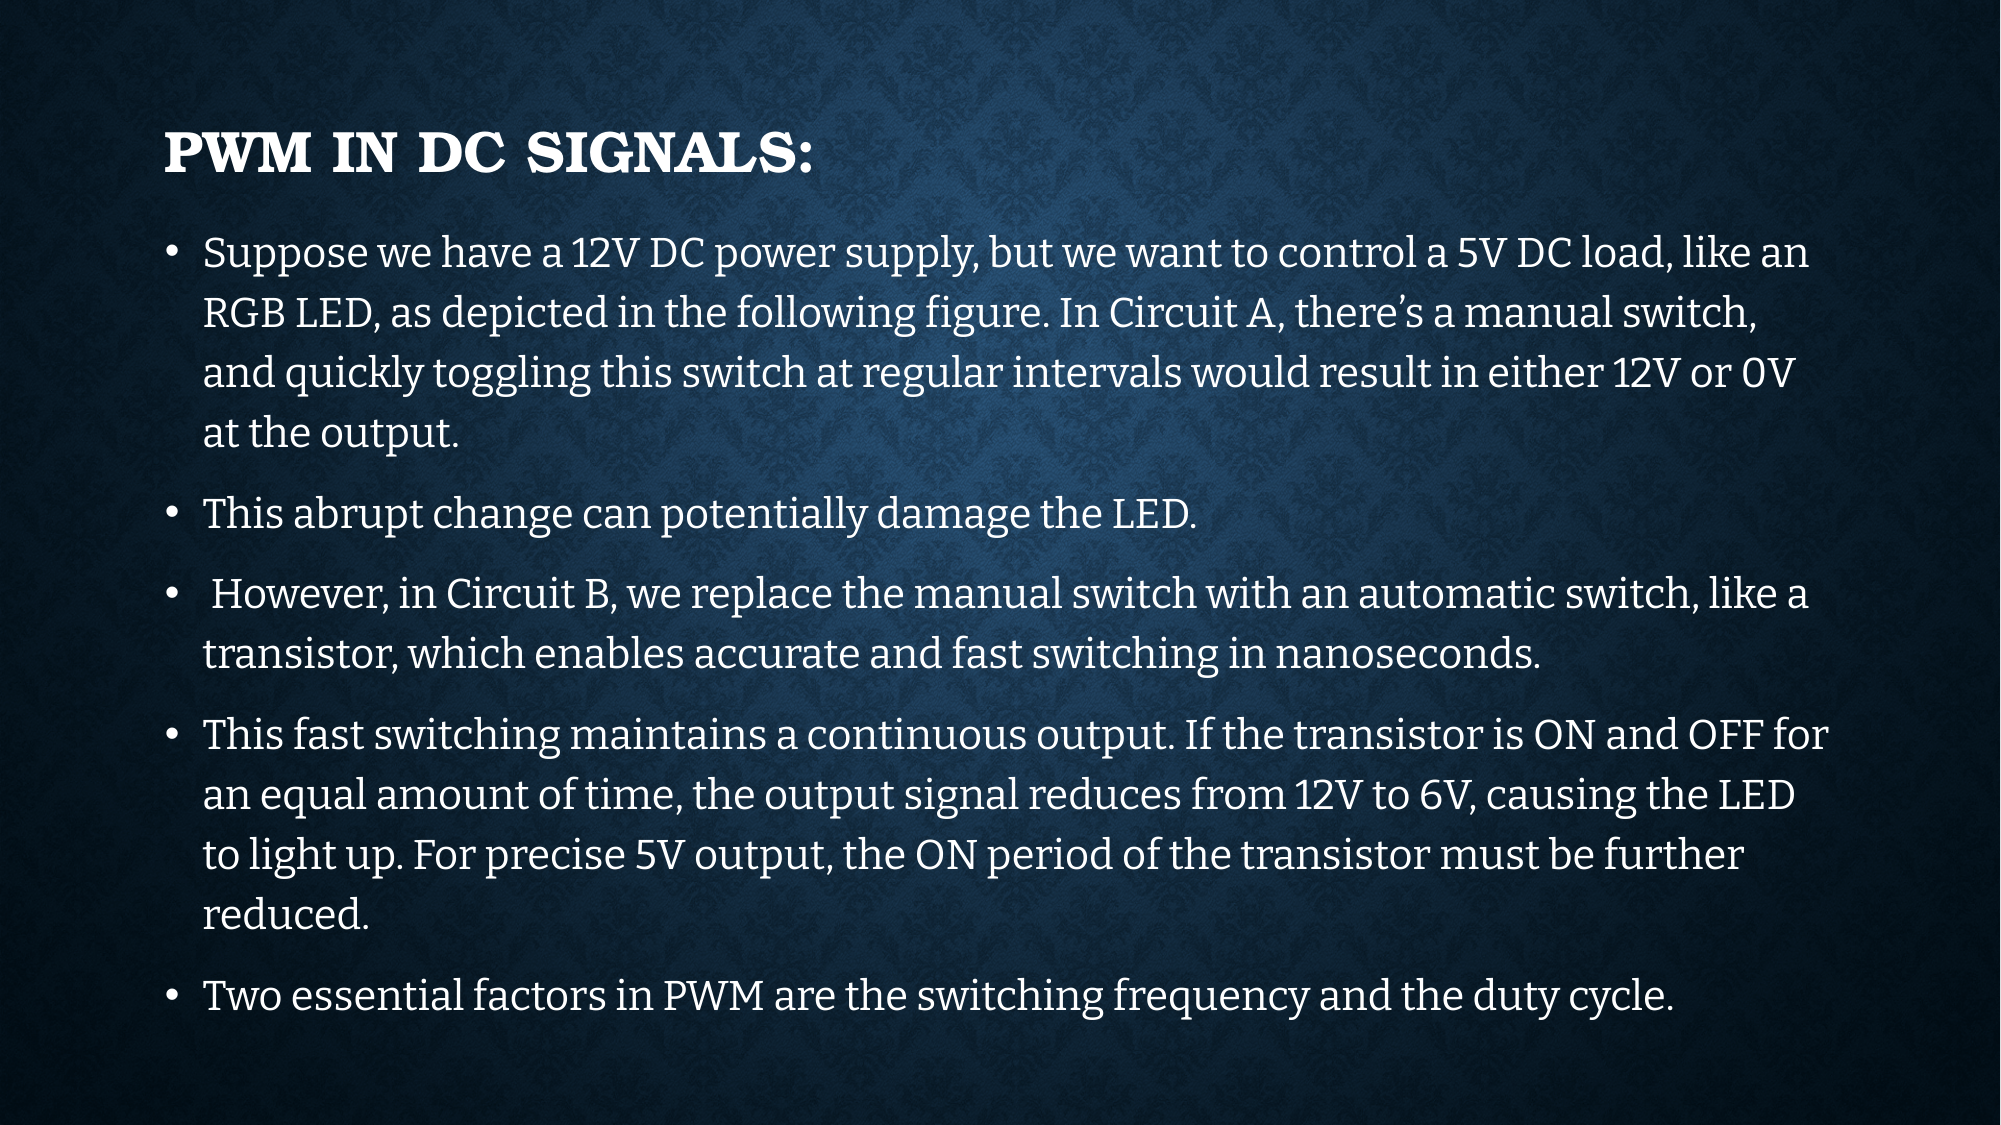

# PWM in DC Signals:
Suppose we have a 12V DC power supply, but we want to control a 5V DC load, like an RGB LED, as depicted in the following figure. In Circuit A, there’s a manual switch, and quickly toggling this switch at regular intervals would result in either 12V or 0V at the output.
This abrupt change can potentially damage the LED.
 However, in Circuit B, we replace the manual switch with an automatic switch, like a transistor, which enables accurate and fast switching in nanoseconds.
This fast switching maintains a continuous output. If the transistor is ON and OFF for an equal amount of time, the output signal reduces from 12V to 6V, causing the LED to light up. For precise 5V output, the ON period of the transistor must be further reduced.
Two essential factors in PWM are the switching frequency and the duty cycle.